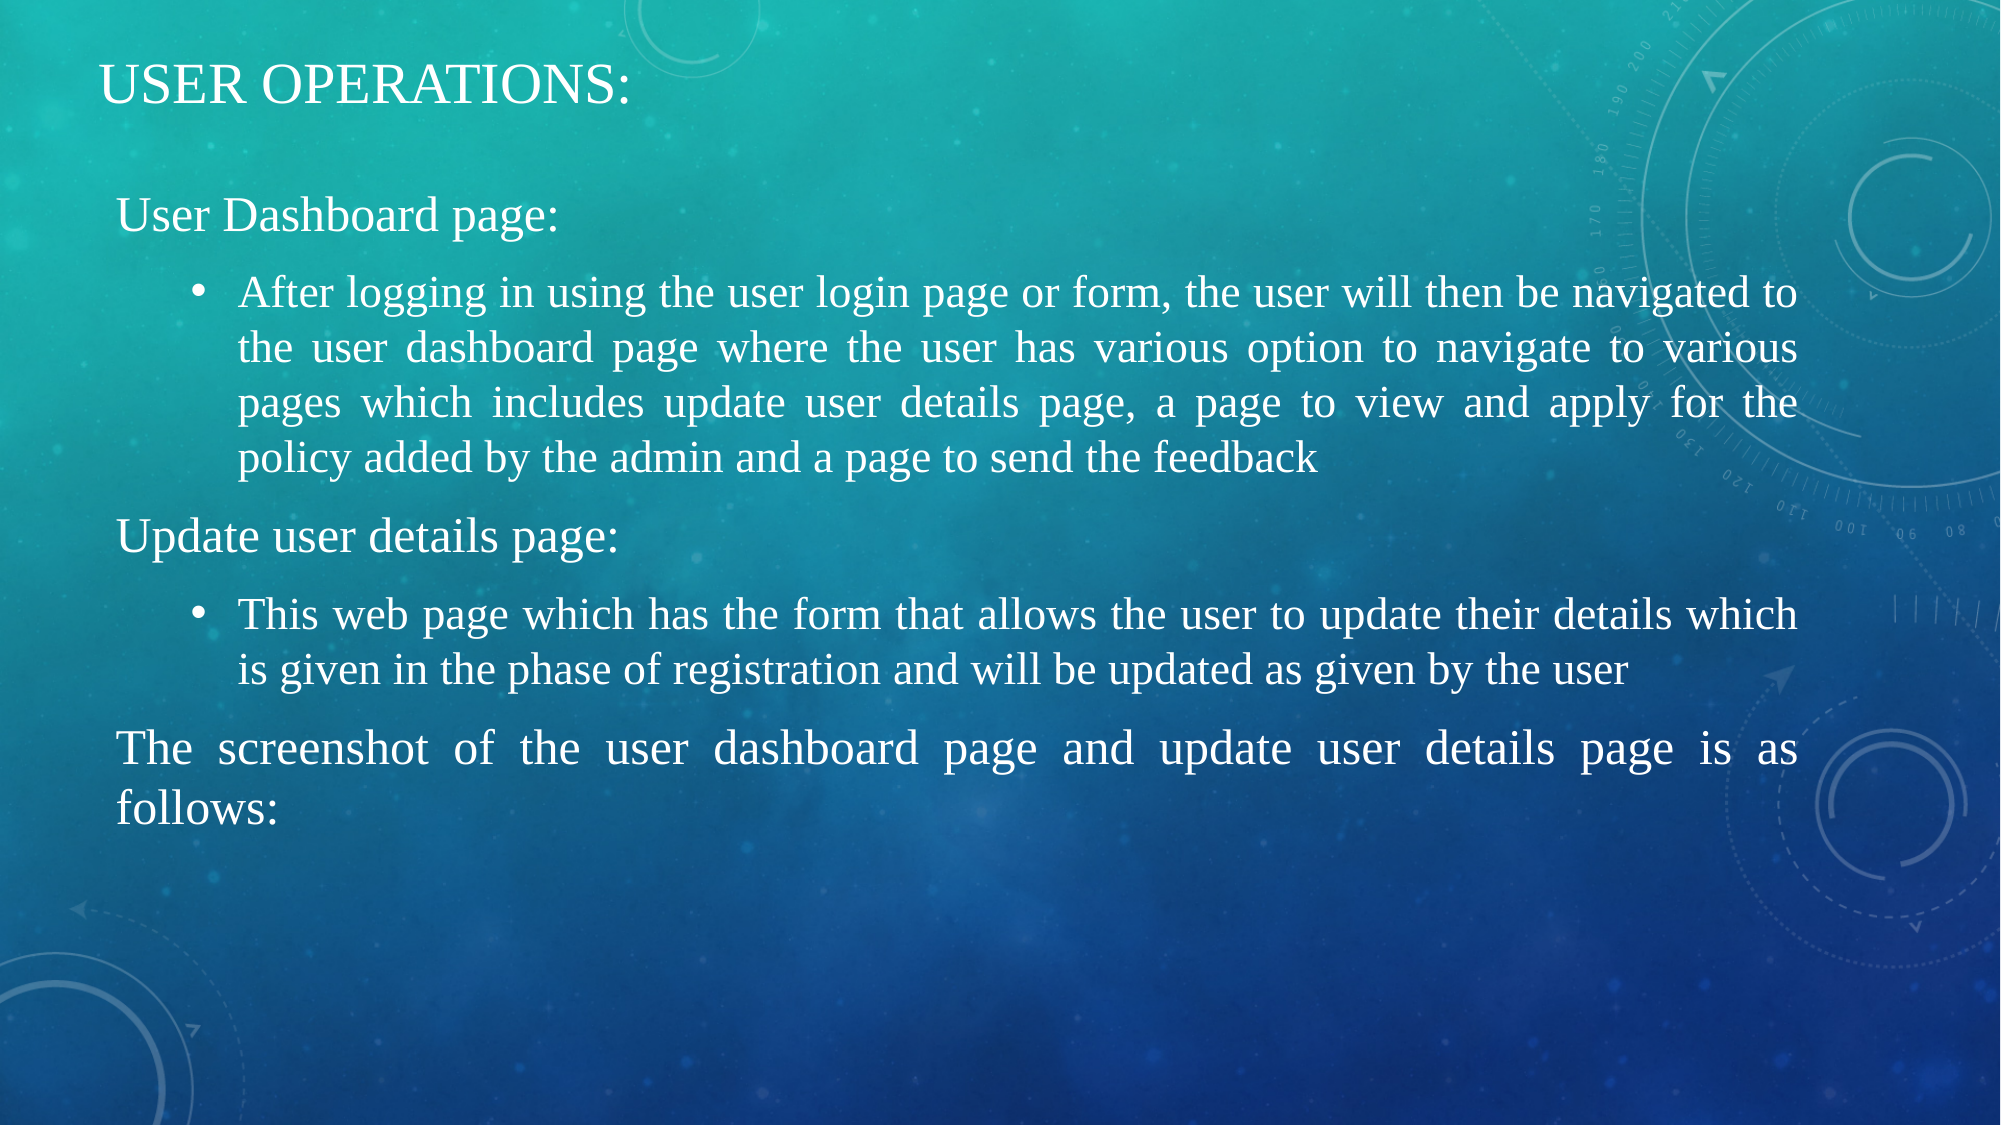

USER OPERATIONS:
User Dashboard page:
After logging in using the user login page or form, the user will then be navigated to the user dashboard page where the user has various option to navigate to various pages which includes update user details page, a page to view and apply for the policy added by the admin and a page to send the feedback
Update user details page:
This web page which has the form that allows the user to update their details which is given in the phase of registration and will be updated as given by the user
The screenshot of the user dashboard page and update user details page is as follows: